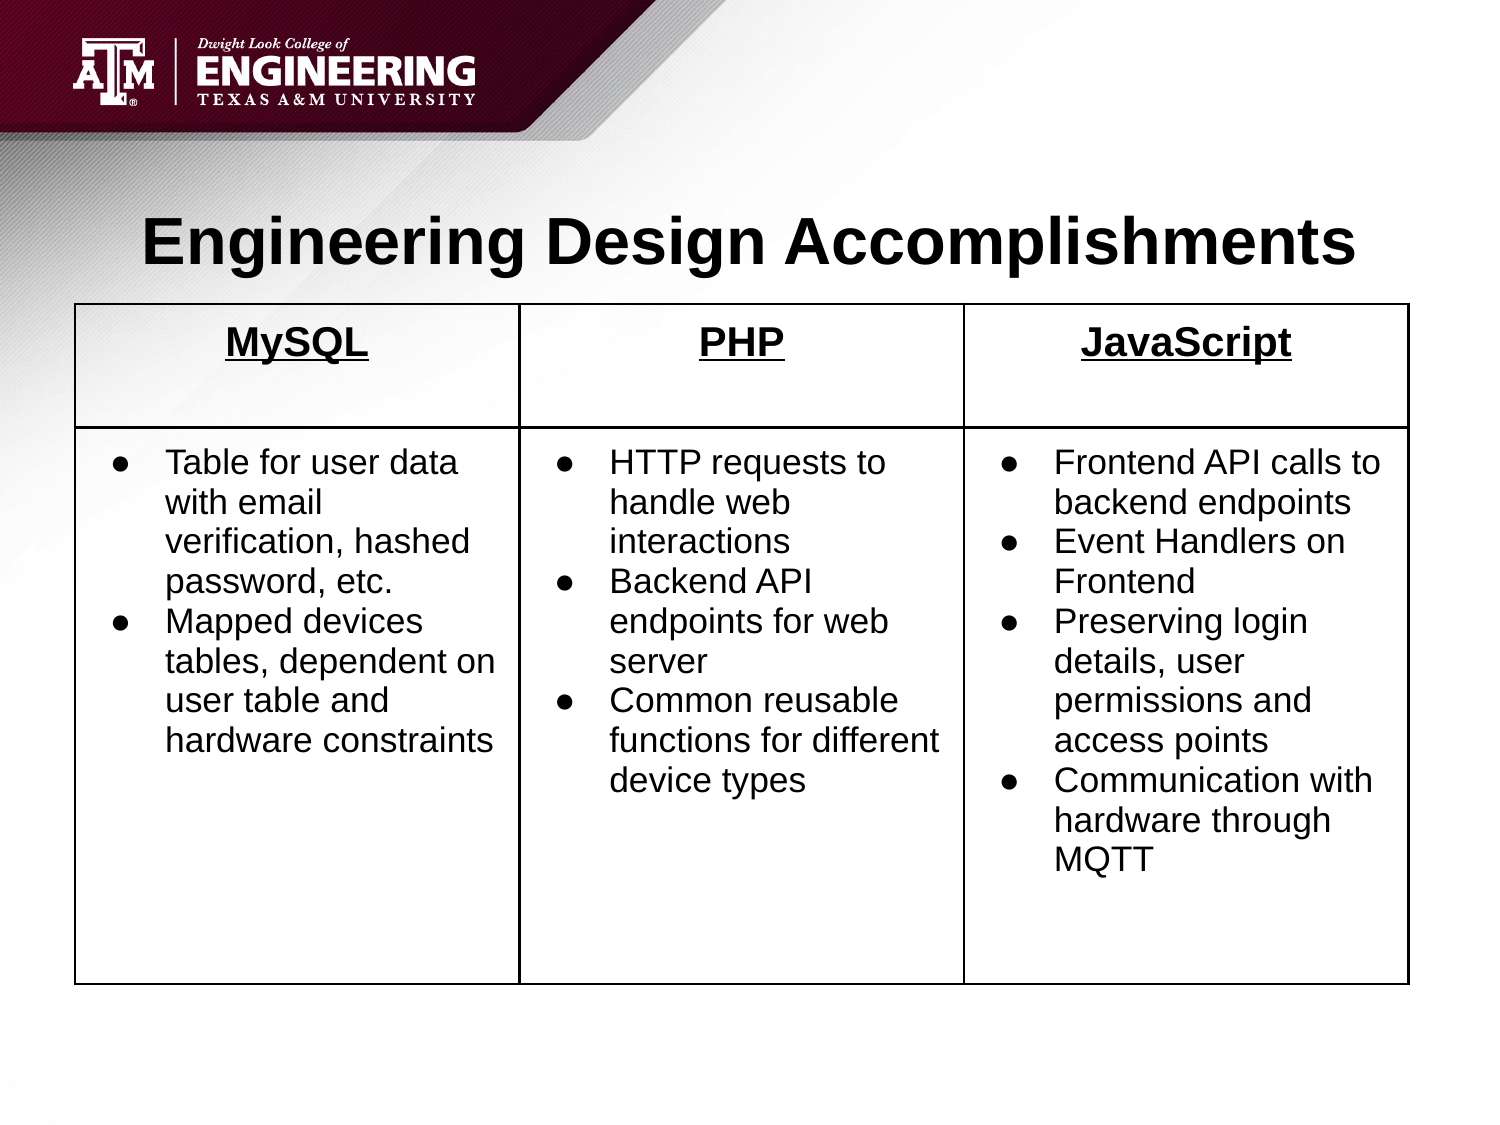

# Engineering Design Accomplishments
| MySQL | PHP | JavaScript |
| --- | --- | --- |
| Table for user data with email verification, hashed password, etc. Mapped devices tables, dependent on user table and hardware constraints | HTTP requests to handle web interactions Backend API endpoints for web server Common reusable functions for different device types | Frontend API calls to backend endpoints Event Handlers on Frontend Preserving login details, user permissions and access points Communication with hardware through MQTT |